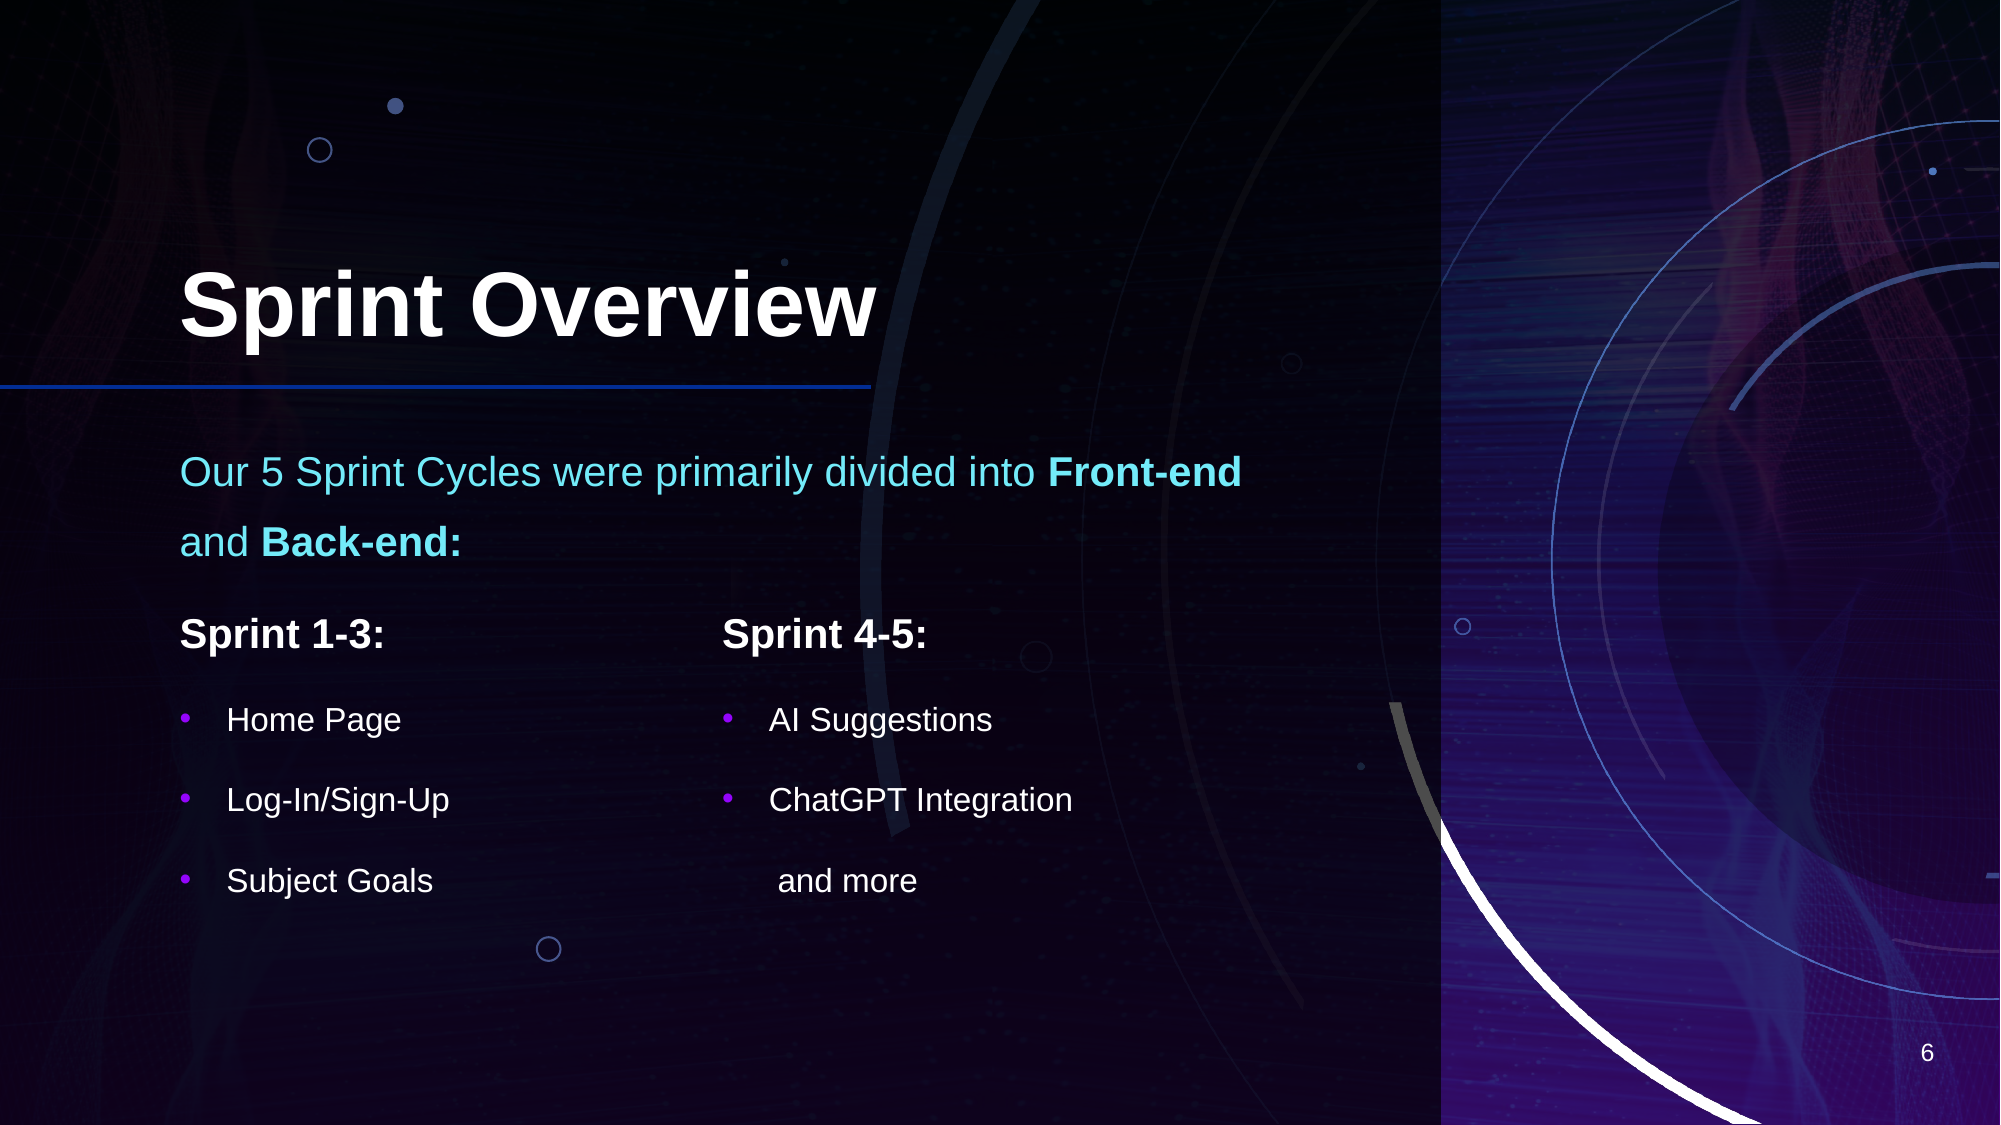

# Sprint Overview
Our 5 Sprint Cycles were primarily divided into Front-end and Back-end:
Sprint 1-3:
Home Page
Log-In/Sign-Up
Subject Goals
Sprint 4-5:
AI Suggestions
ChatGPT Integration
      and more
6